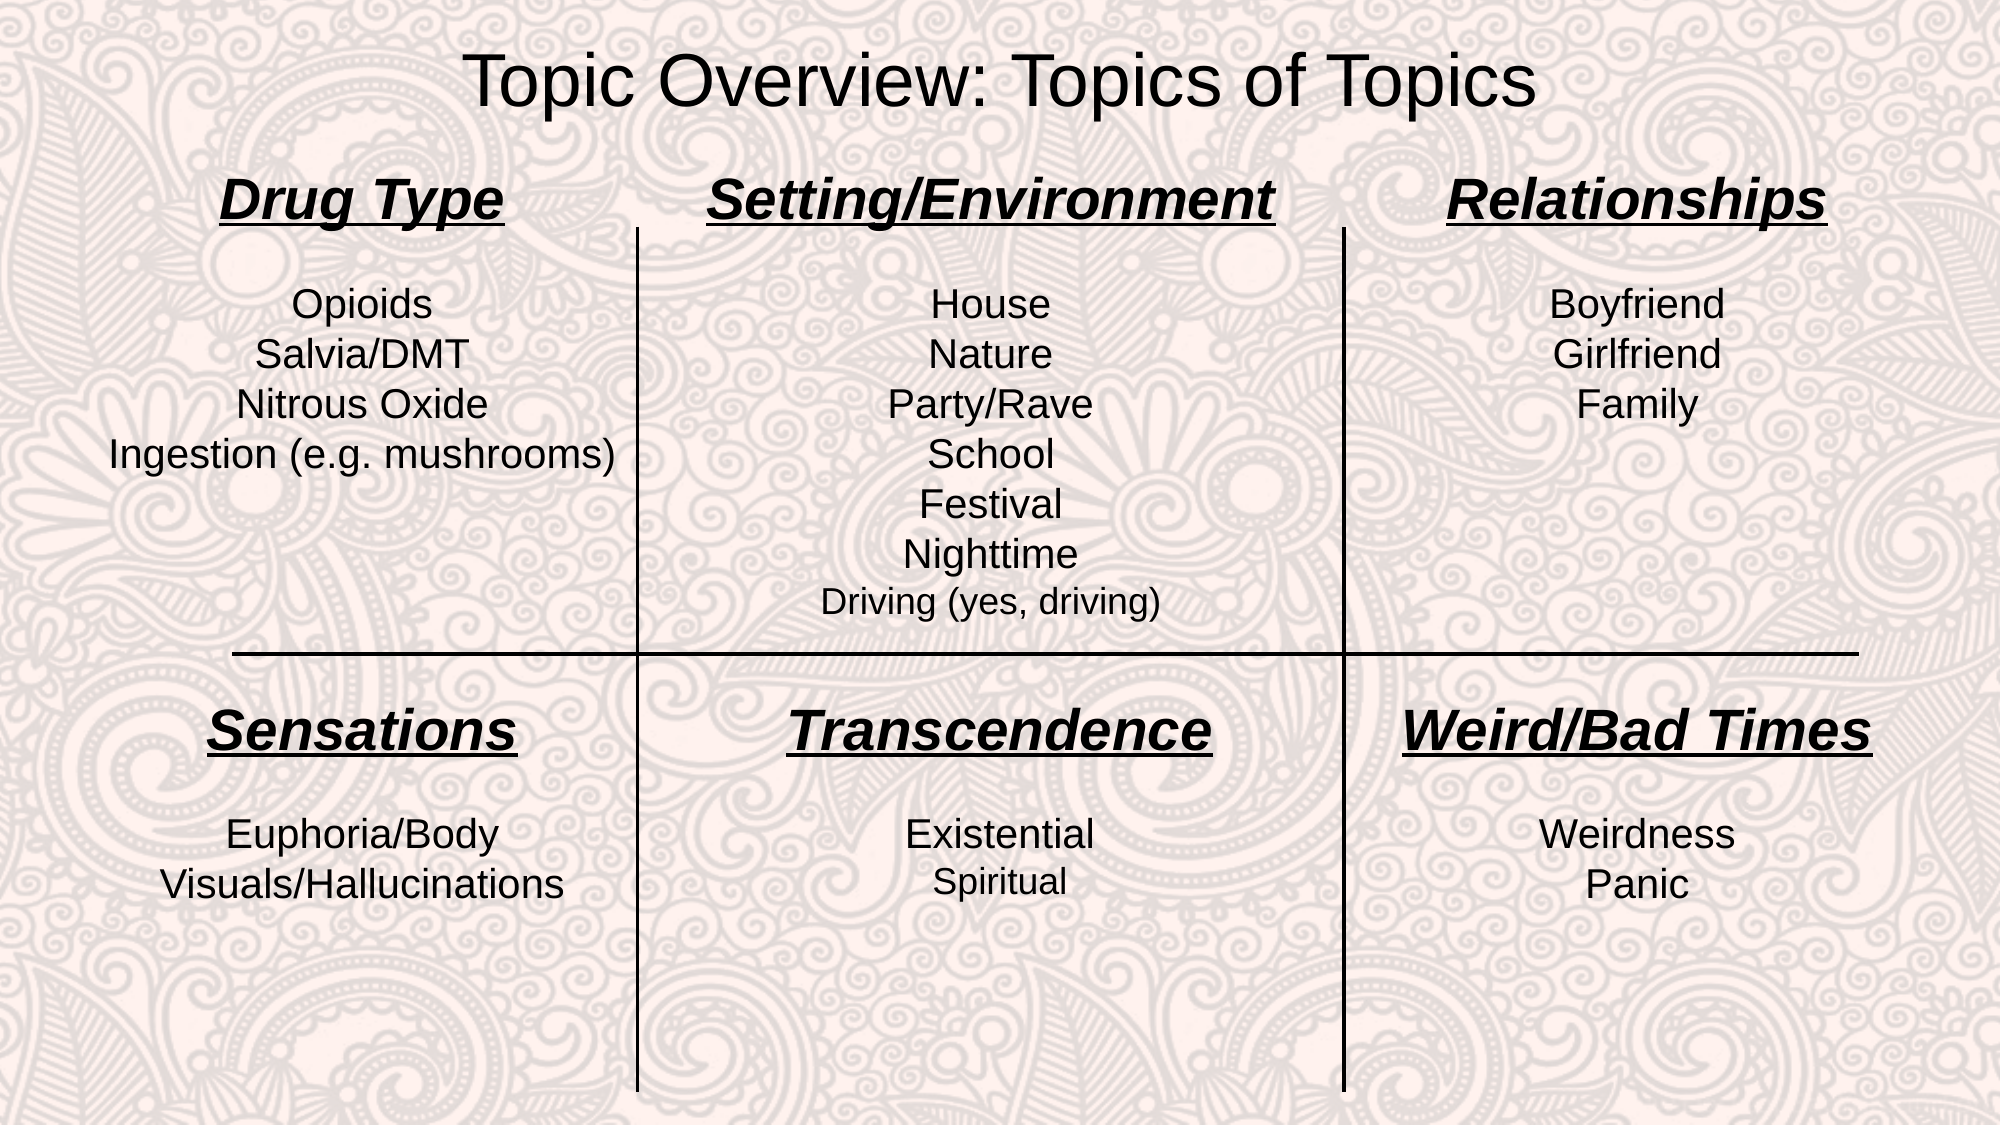

Topic Overview: Topics of Topics
Drug Type

Opioids
Salvia/DMT
Nitrous Oxide
Ingestion (e.g. mushrooms)

Setting/Environment

House
Nature
Party/Rave
School
Festival
Nighttime
Driving (yes, driving)

Relationships

Boyfriend
Girlfriend
Family

Sensations

Euphoria/Body
Visuals/Hallucinations

Transcendence

Existential
Spiritual

Weird/Bad Times

Weirdness
Panic